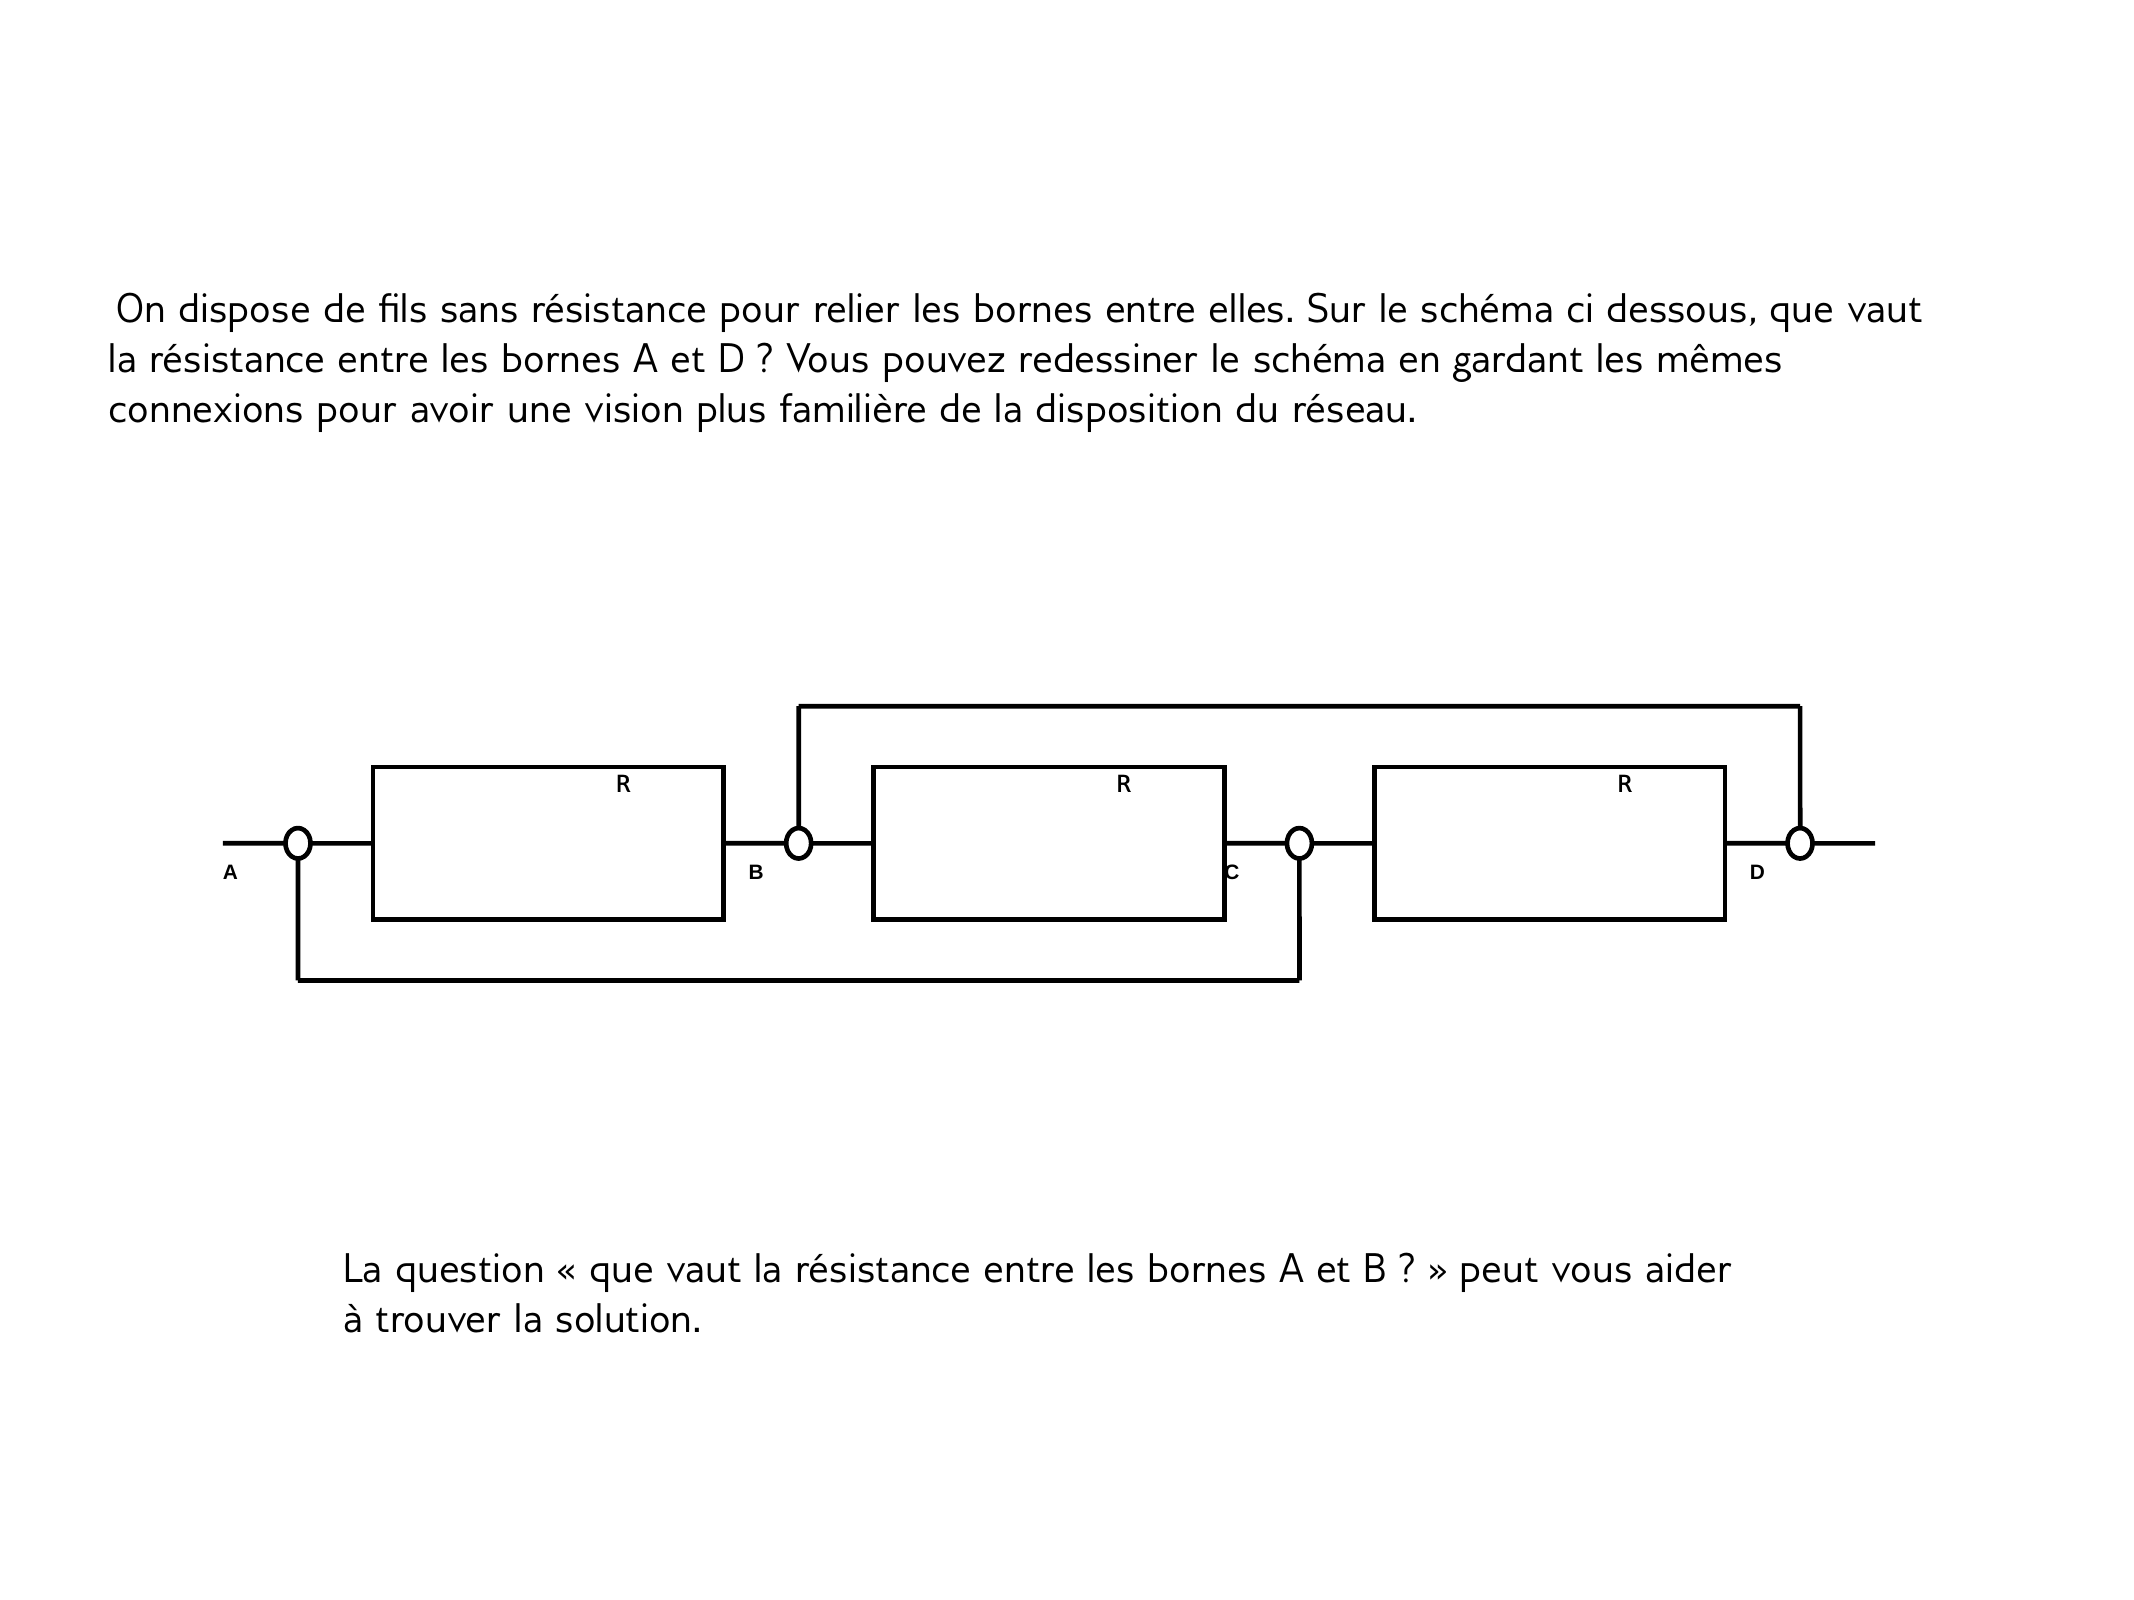

On dispose de fils sans résistance pour relier les bornes entre elles. Sur le schéma ci dessous, que vaut la résistance entre les bornes A et D ? Vous pouvez redessiner le schéma en gardant les mêmes connexions pour avoir une vision plus familière de la disposition du réseau.

	R
	R
	R

A

B

C

D

La question « que vaut la résistance entre les bornes A et B ? » peut vous aider à trouver la solution.